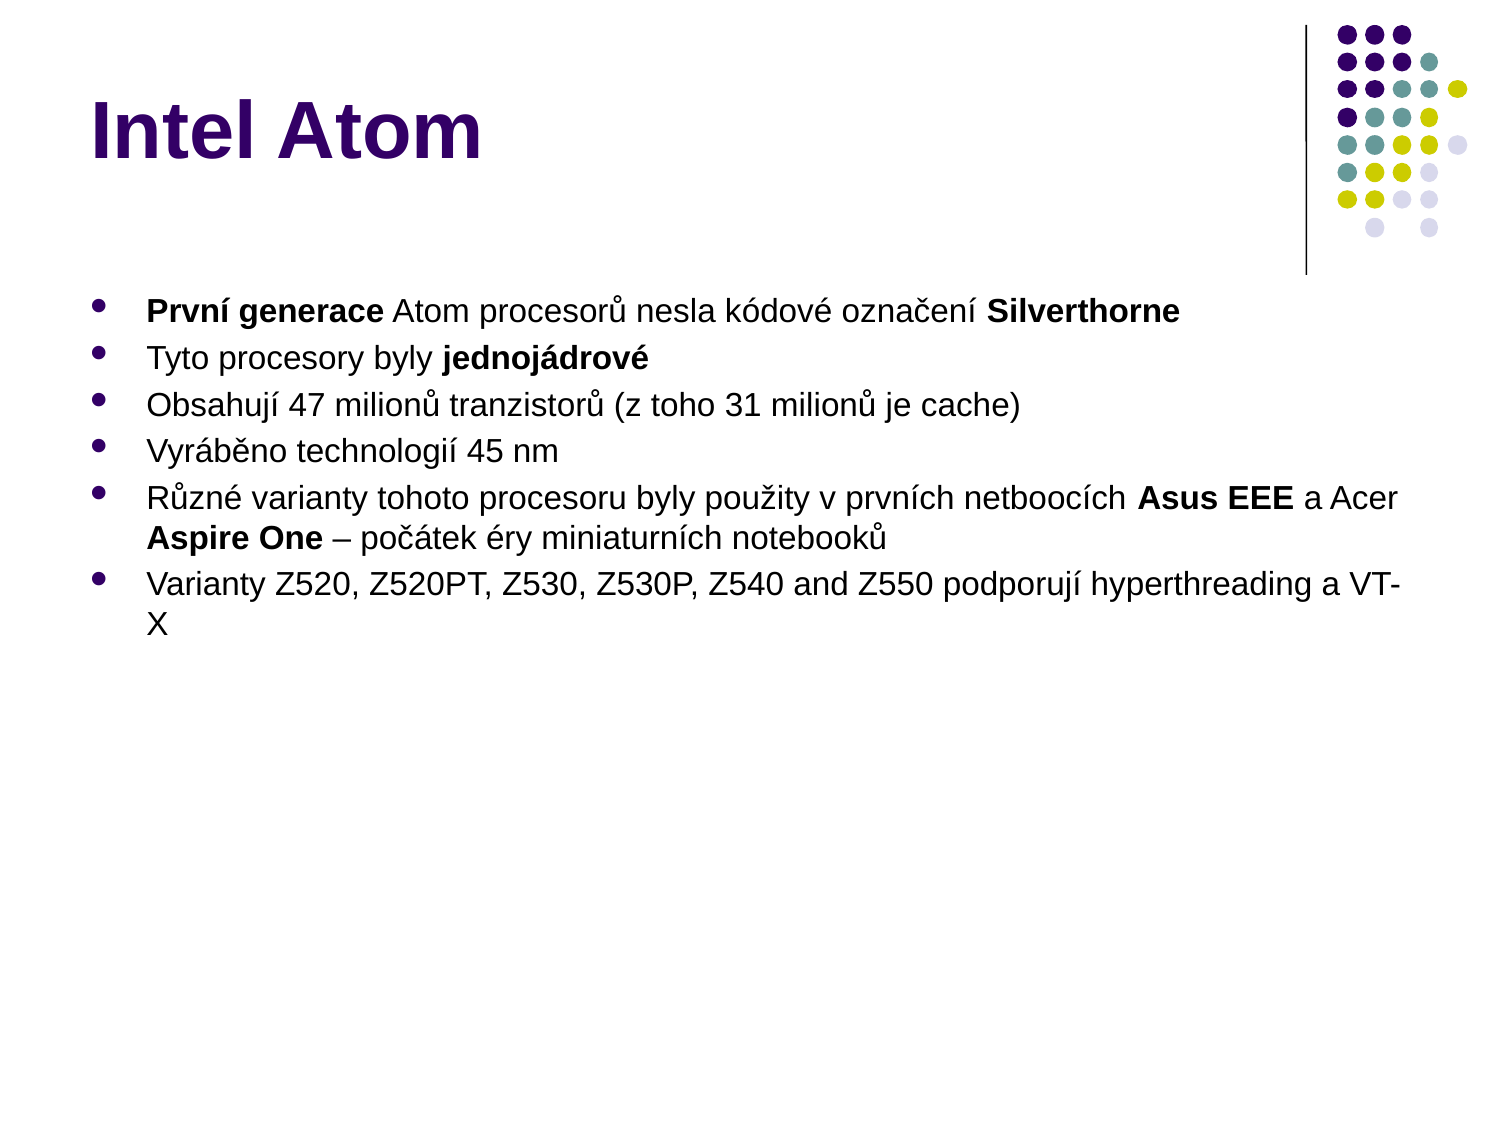

Intel Atom
První generace Atom procesorů nesla kódové označení Silverthorne
Tyto procesory byly jednojádrové
Obsahují 47 milionů tranzistorů (z toho 31 milionů je cache)
Vyráběno technologií 45 nm
Různé varianty tohoto procesoru byly použity v prvních netboocích Asus EEE a Acer Aspire One – počátek éry miniaturních notebooků
Varianty Z520, Z520PT, Z530, Z530P, Z540 and Z550 podporují hyperthreading a VT-X